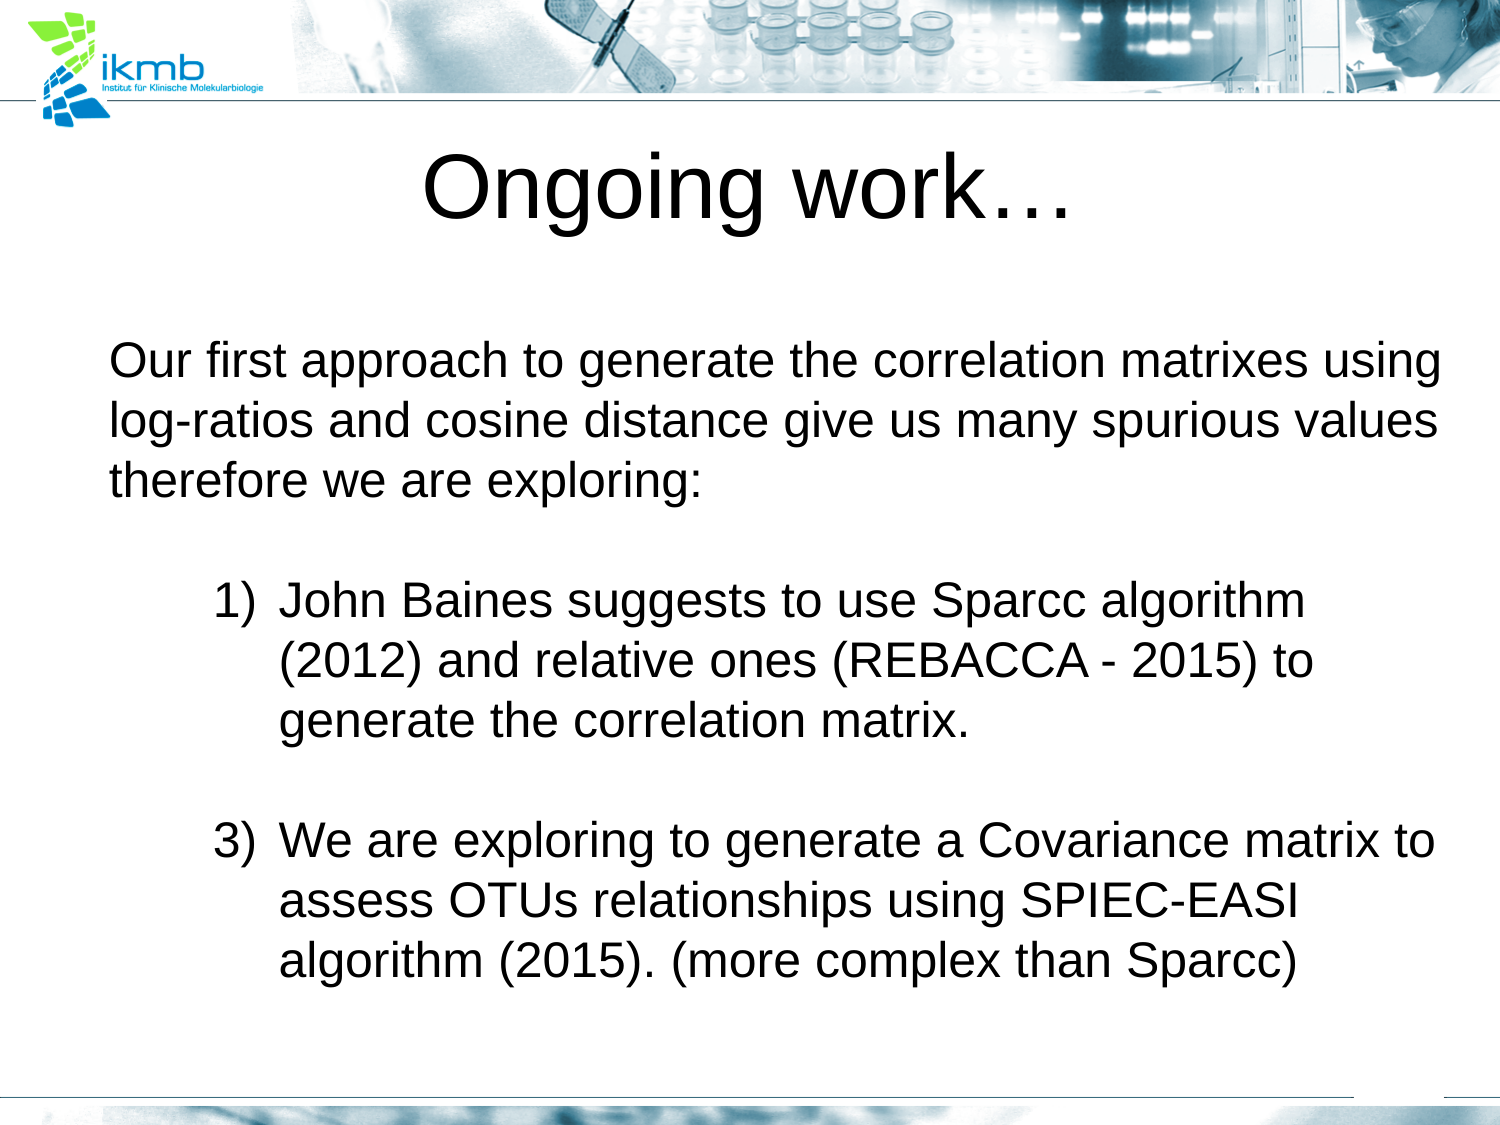

Ongoing work…
Our first approach to generate the correlation matrixes using
log-ratios and cosine distance give us many spurious values therefore we are exploring:

John Baines suggests to use Sparcc algorithm (2012) and relative ones (REBACCA - 2015) to generate the correlation matrix.

We are exploring to generate a Covariance matrix to assess OTUs relationships using SPIEC-EASI algorithm (2015). (more complex than Sparcc)
27